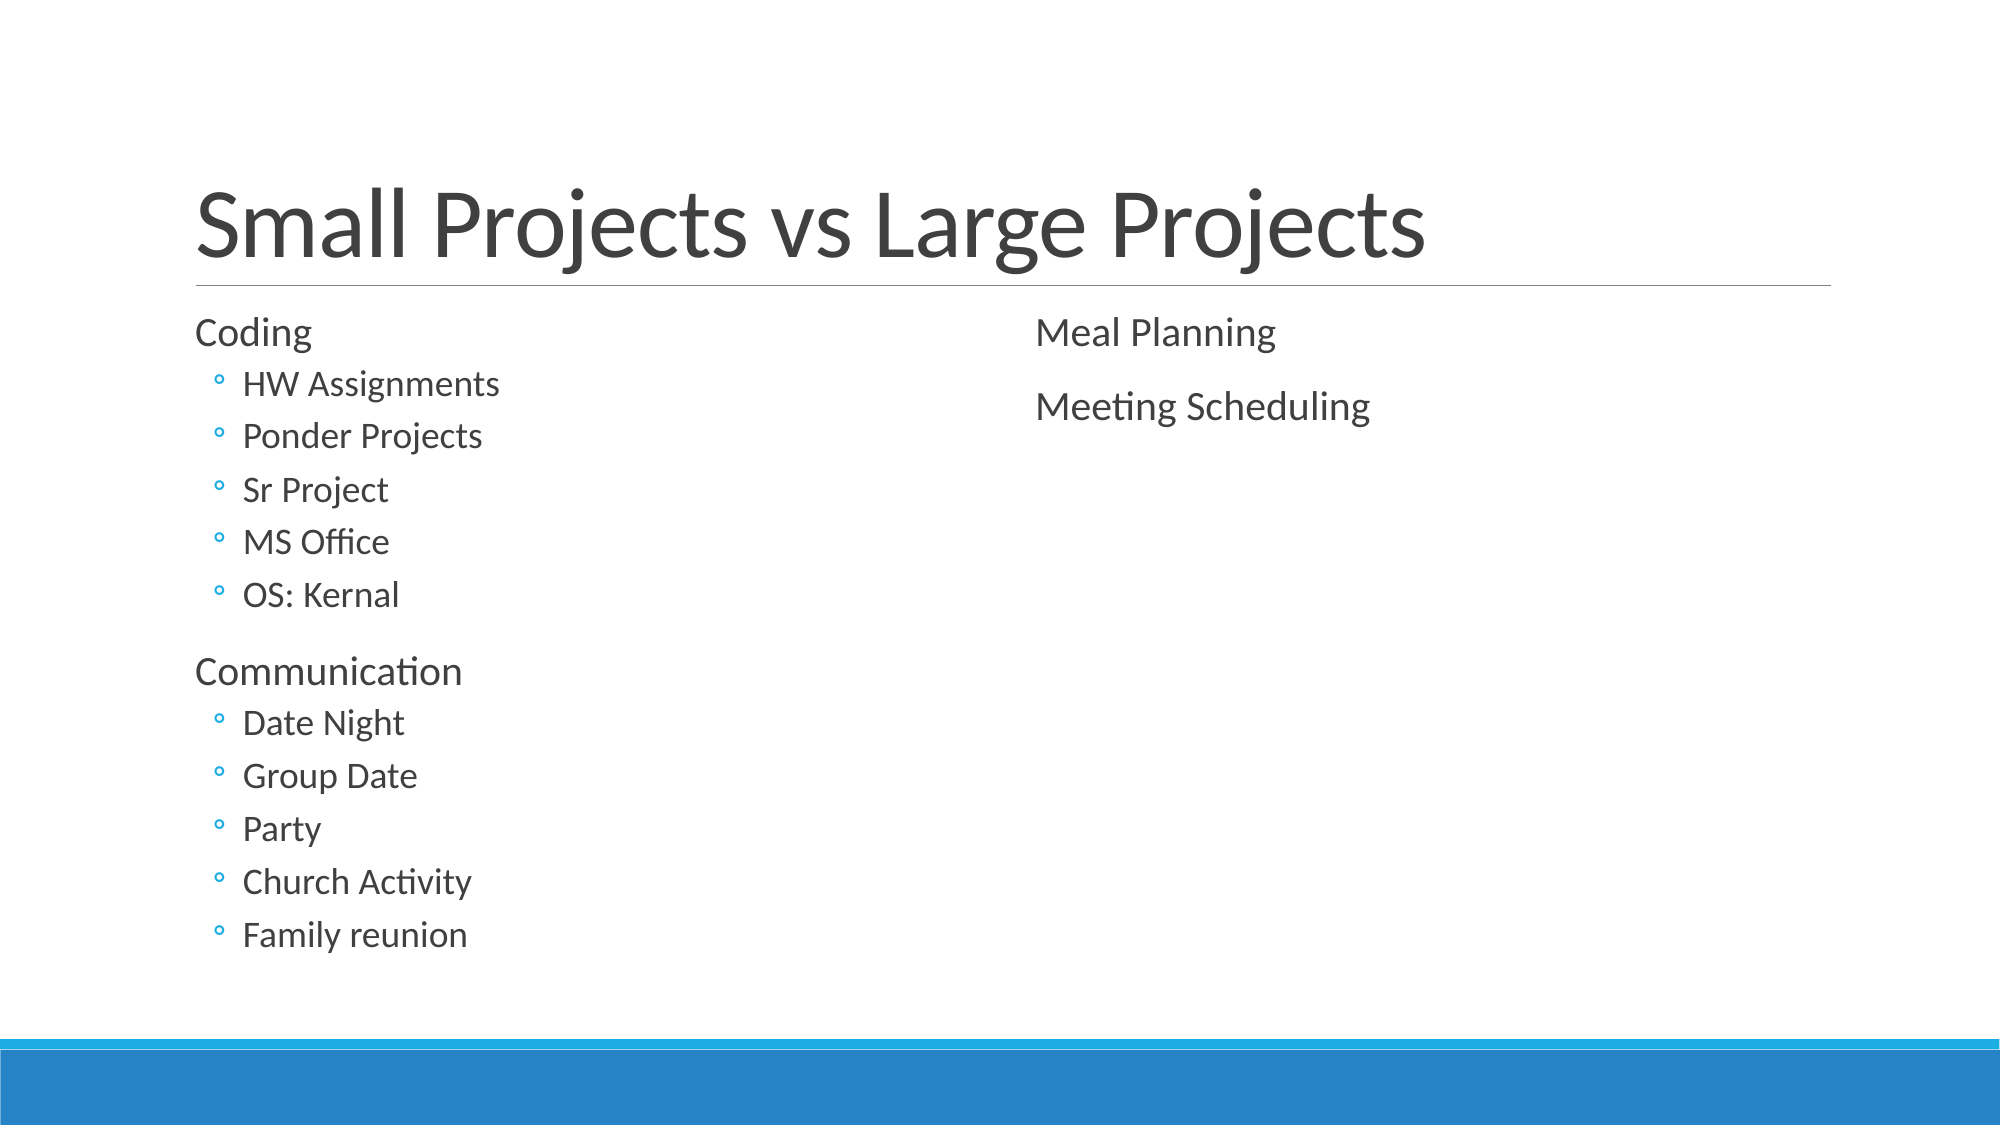

# Small Projects vs Large Projects
Coding
HW Assignments
Ponder Projects
Sr Project
MS Office
OS: Kernal
Communication
Date Night
Group Date
Party
Church Activity
Family reunion

Meal Planning
Meeting Scheduling